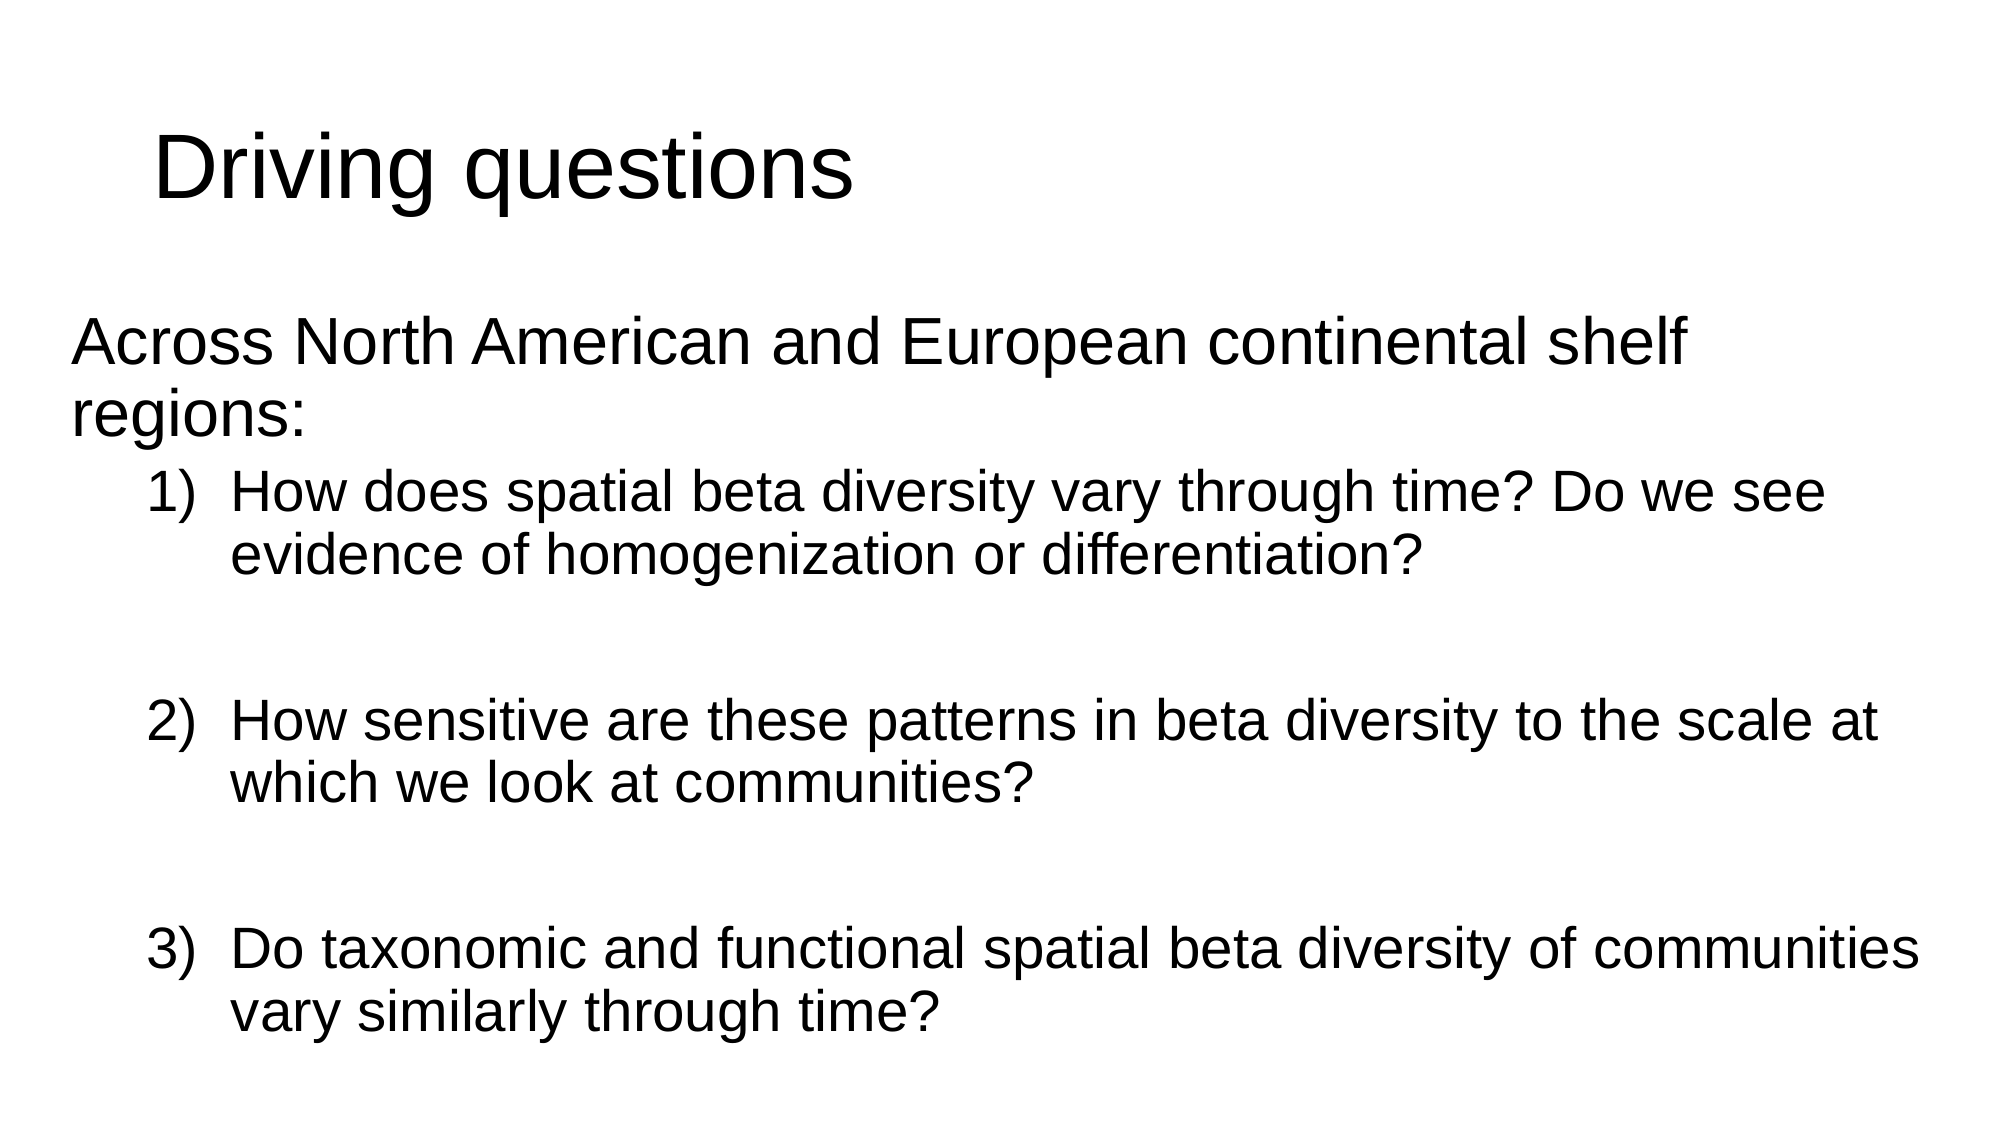

# Driving questions
Across North American and European continental shelf regions:
How does spatial beta diversity vary through time? Do we see evidence of homogenization or differentiation?

How sensitive are these patterns in beta diversity to the scale at which we look at communities?

Do taxonomic and functional spatial beta diversity of communities vary similarly through time?